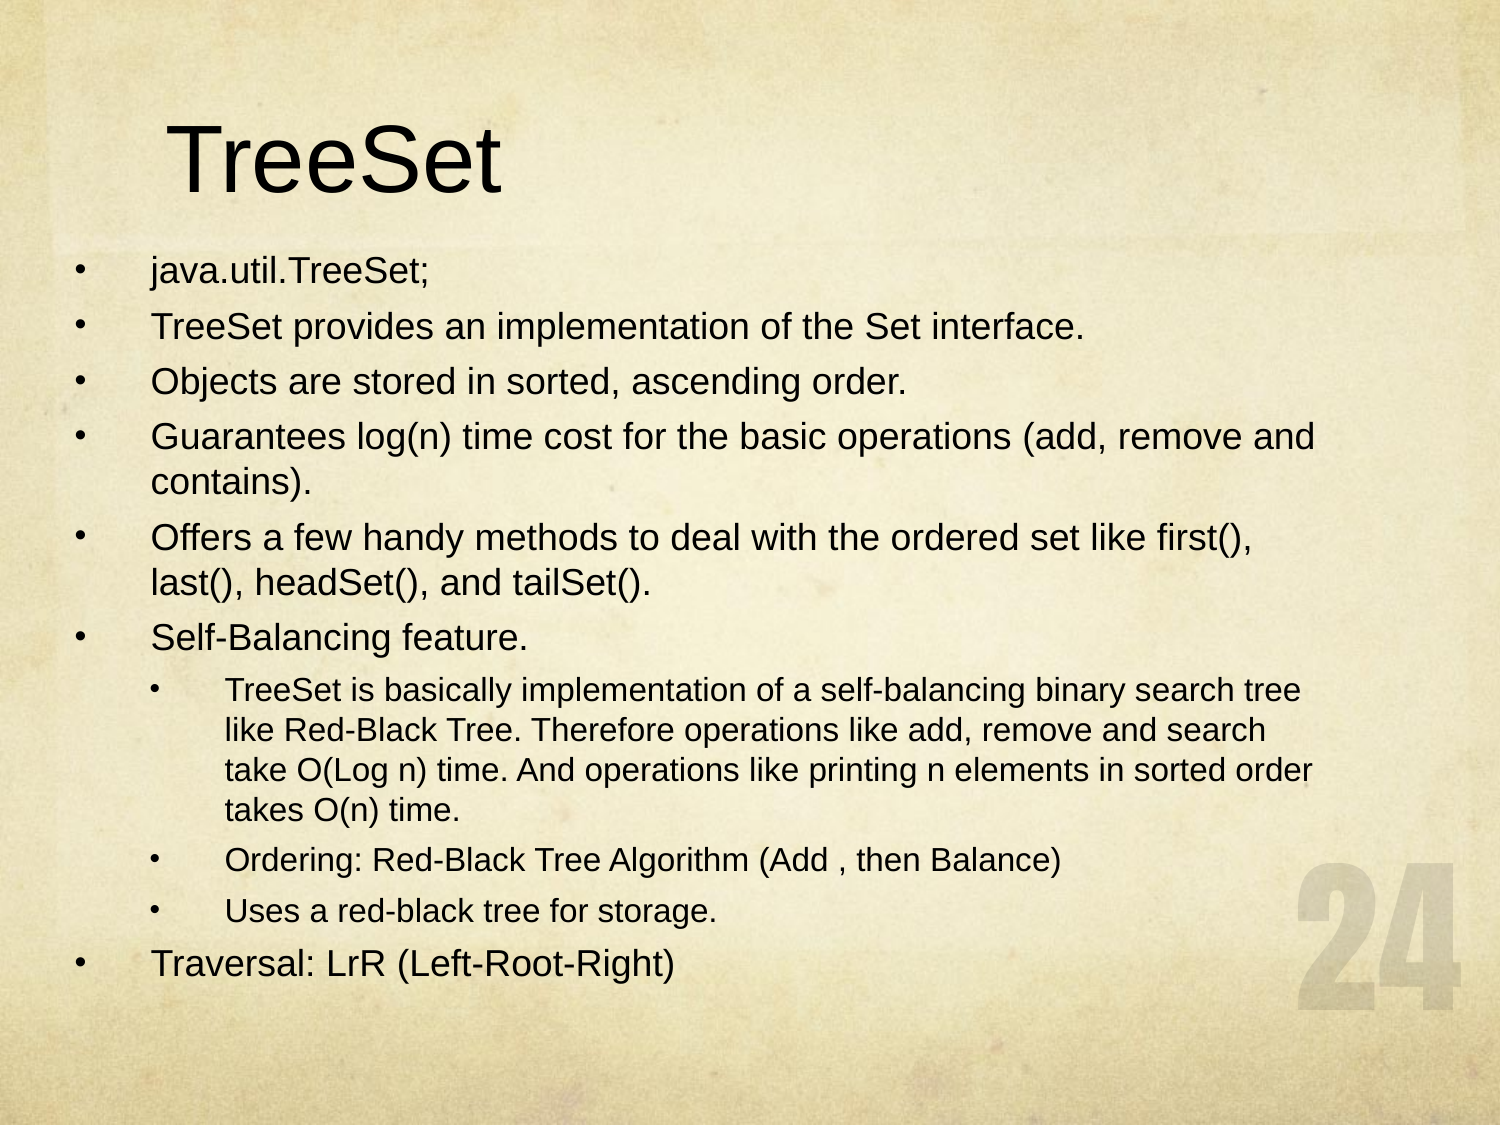

# TreeSet
java.util.TreeSet;
TreeSet provides an implementation of the Set interface.
Objects are stored in sorted, ascending order.
Guarantees log(n) time cost for the basic operations (add, remove and contains).
Offers a few handy methods to deal with the ordered set like first(), last(), headSet(), and tailSet().
Self-Balancing feature.
TreeSet is basically implementation of a self-balancing binary search tree like Red-Black Tree. Therefore operations like add, remove and search take O(Log n) time. And operations like printing n elements in sorted order takes O(n) time.
Ordering: Red-Black Tree Algorithm (Add , then Balance)
Uses a red-black tree for storage.
Traversal: LrR (Left-Root-Right)
24